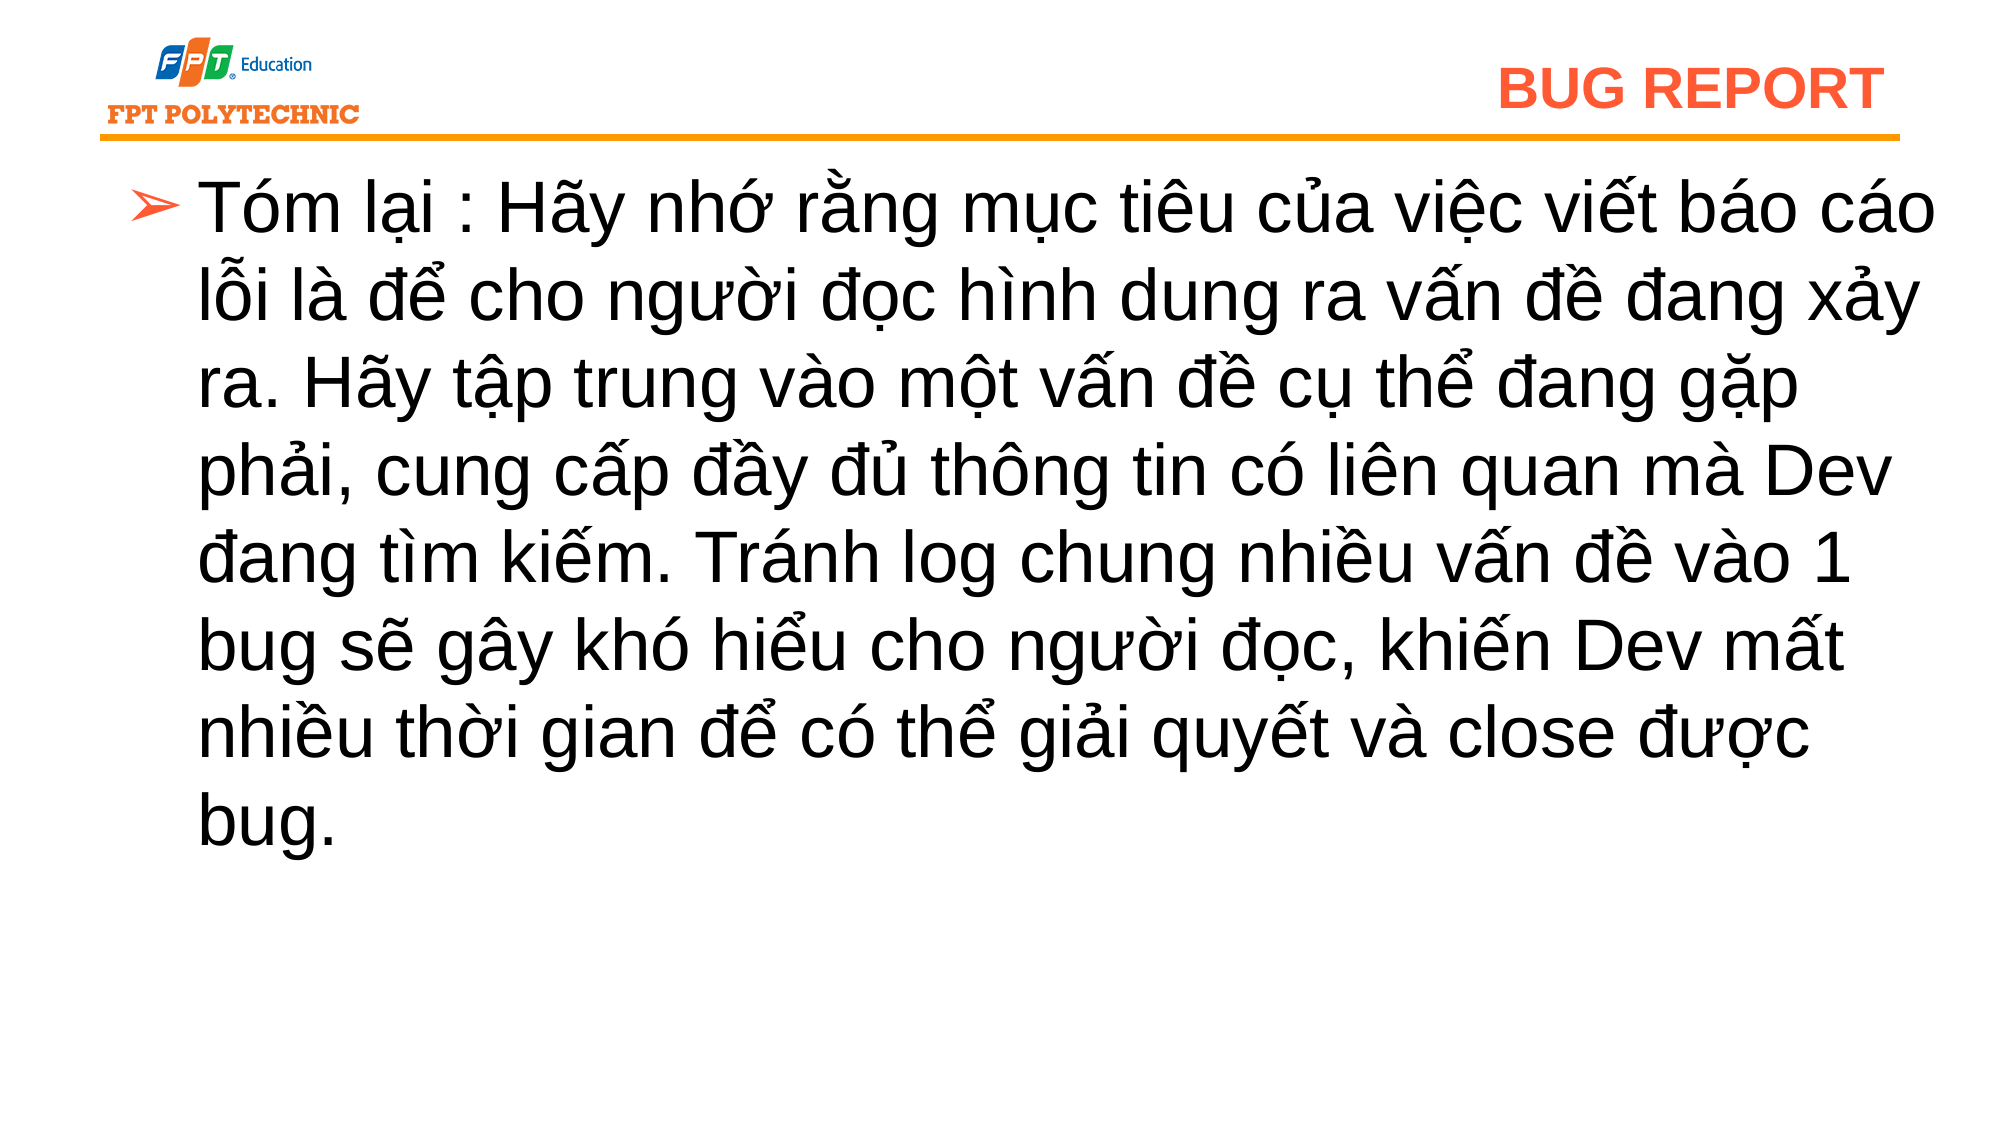

# bug report
Tóm lại : Hãy nhớ rằng mục tiêu của việc viết báo cáo lỗi là để cho người đọc hình dung ra vấn đề đang xảy ra. Hãy tập trung vào một vấn đề cụ thể đang gặp phải, cung cấp đầy đủ thông tin có liên quan mà Dev đang tìm kiếm. Tránh log chung nhiều vấn đề vào 1 bug sẽ gây khó hiểu cho người đọc, khiến Dev mất nhiều thời gian để có thể giải quyết và close được bug.